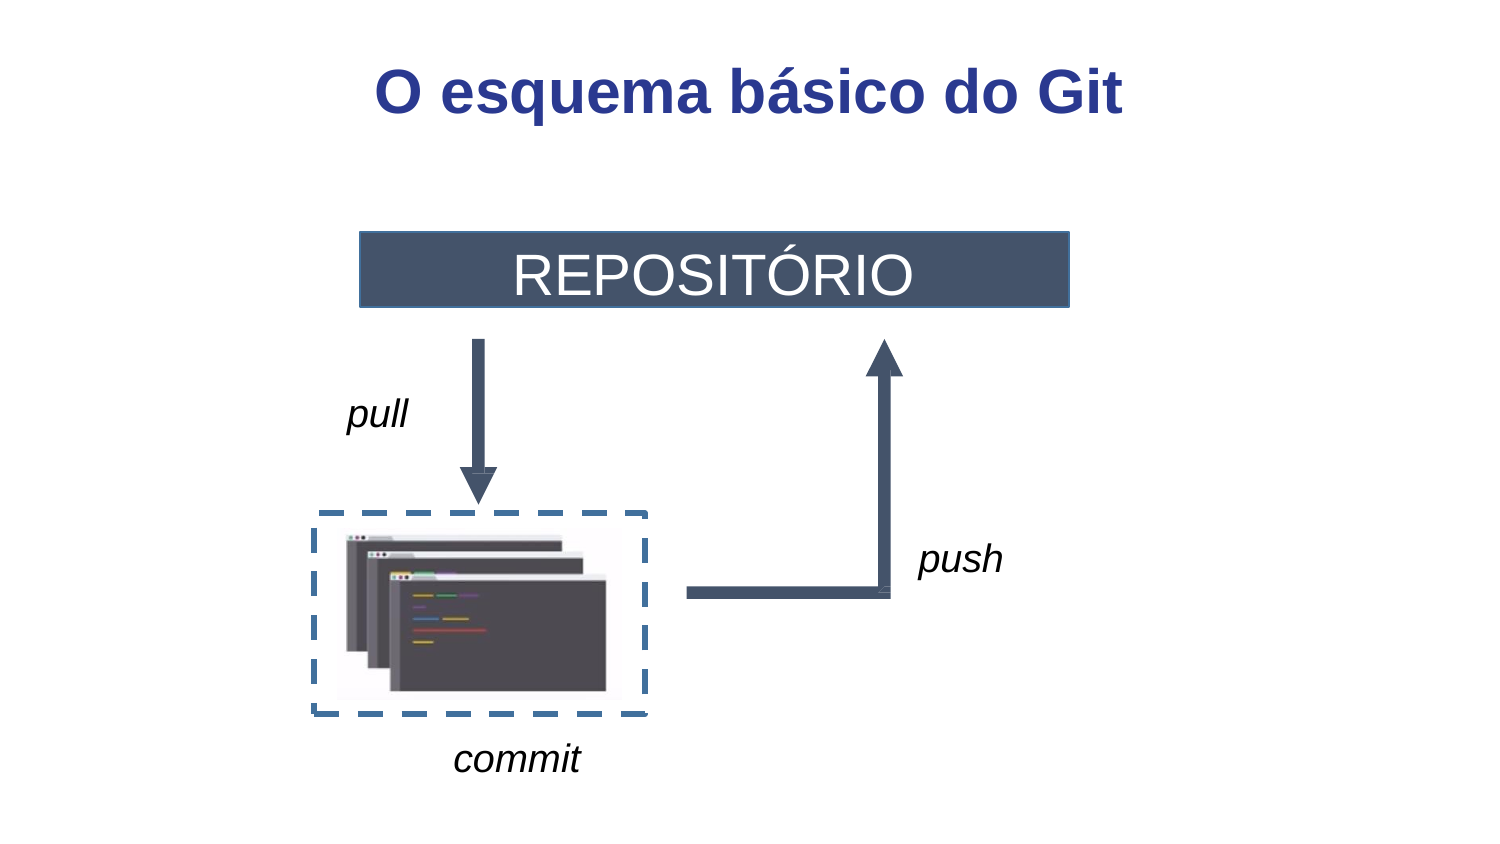

# O esquema básico do Git
REPOSITÓRIO

pull
push
commit